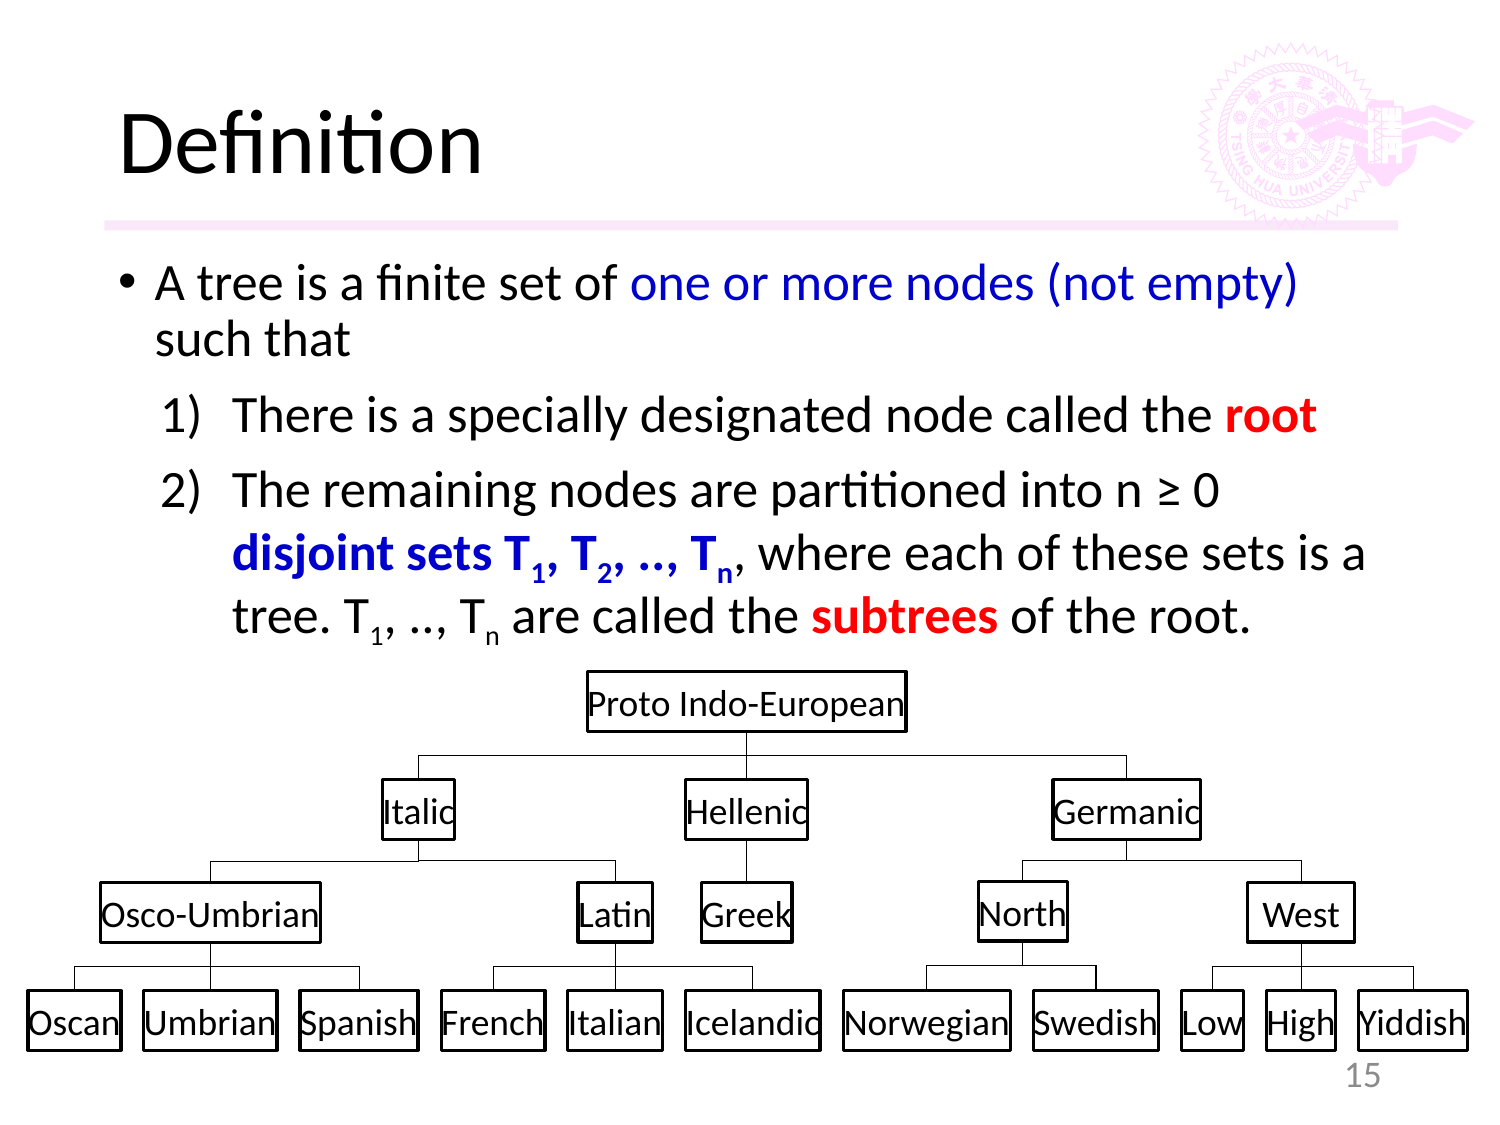

# Definition
A tree is a finite set of one or more nodes (not empty) such that
There is a specially designated node called the root
The remaining nodes are partitioned into n ≥ 0 disjoint sets T1, T2, .., Tn, where each of these sets is a tree. T1, .., Tn are called the subtrees of the root.
Proto Indo-European
Italic
Hellenic
Germanic
North
Latin
Greek
West
Osco-Umbrian
Oscan
Umbrian
Spanish
French
Italian
Icelandic
Norwegian
Swedish
Low
High
Yiddish
15